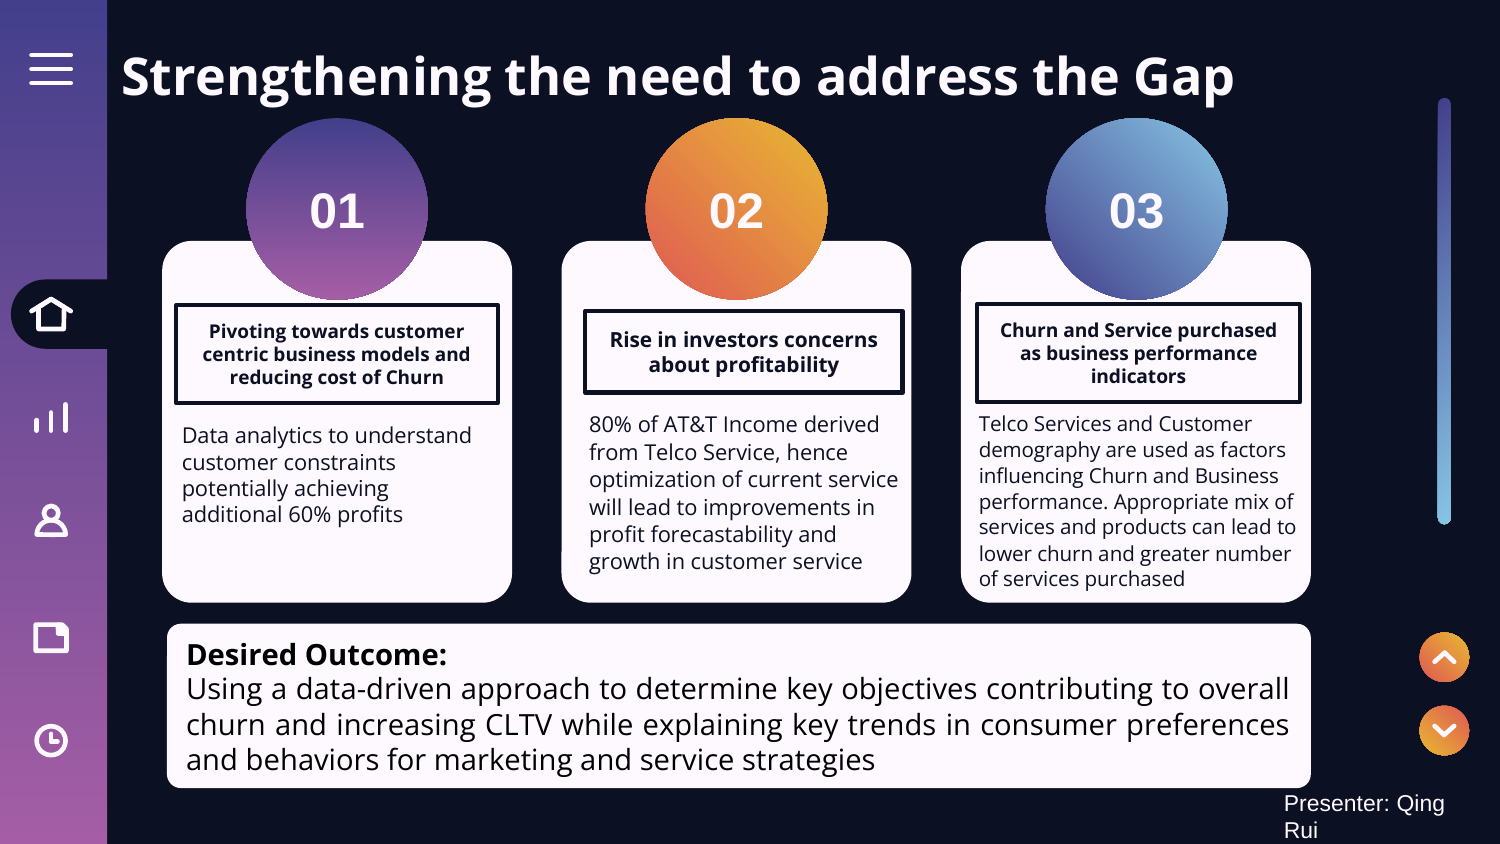

# Strengthening the need to address the Gap

02
01
03

Churn and Service purchased as business performance indicators
Pivoting towards customer centric business models and reducing cost of Churn
Rise in investors concerns about profitability

Data analytics to understand customer constraints potentially achieving additional 60% profits
80% of AT&T Income derived from Telco Service, hence optimization of current service will lead to improvements in profit forecastability and growth in customer service
Telco Services and Customer demography are used as factors influencing Churn and Business performance. Appropriate mix of services and products can lead to lower churn and greater number of services purchased

Desired Outcome:
Using a data-driven approach to determine key objectives contributing to overall churn and increasing CLTV while explaining key trends in consumer preferences and behaviors for marketing and service strategies

Presenter: Qing Rui